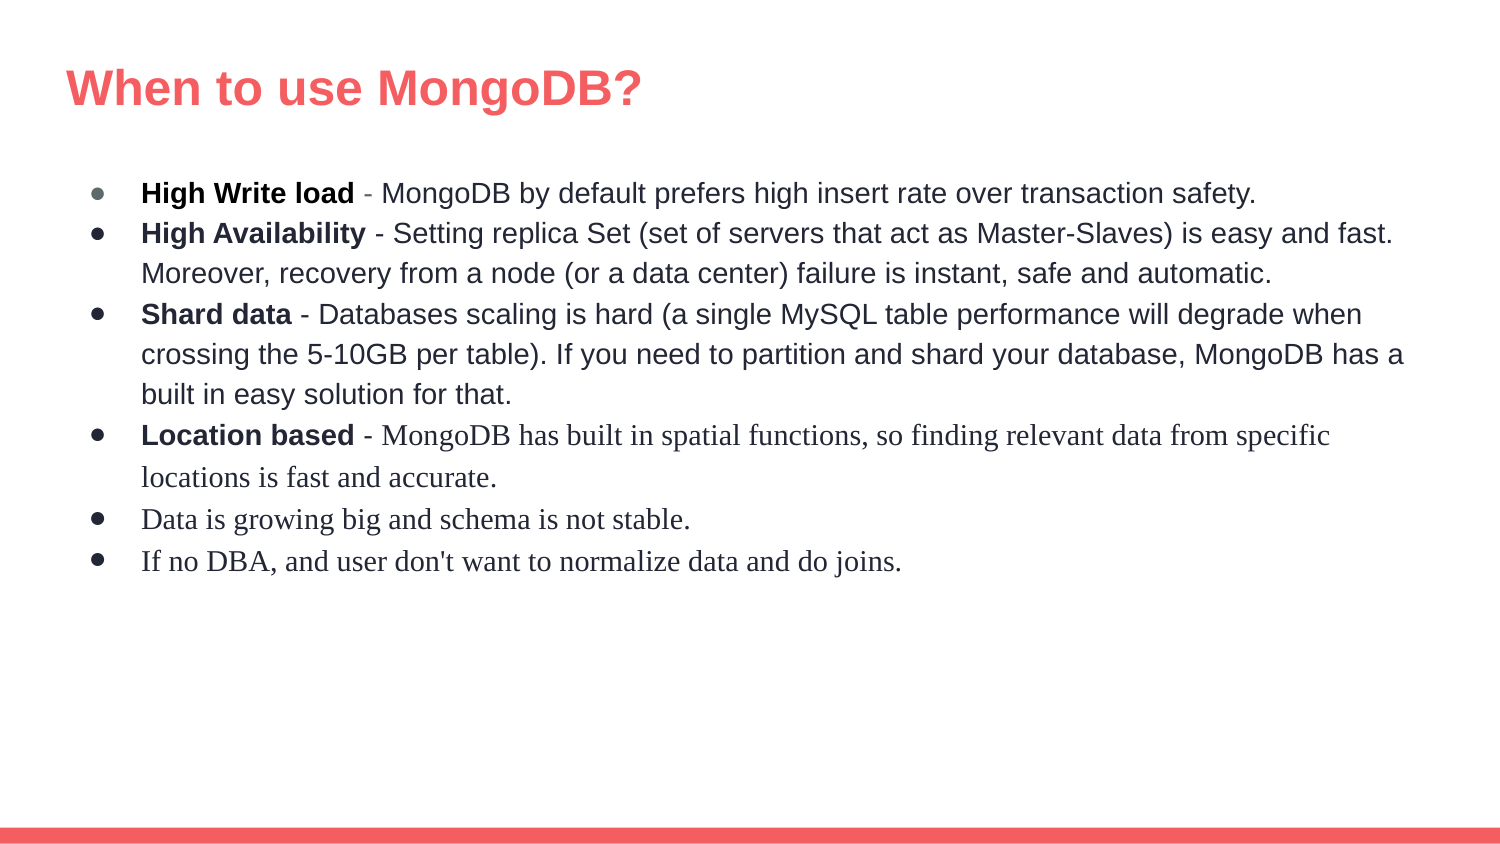

# When to use MongoDB?
High Write load - MongoDB by default prefers high insert rate over transaction safety.
High Availability - Setting replica Set (set of servers that act as Master-Slaves) is easy and fast. Moreover, recovery from a node (or a data center) failure is instant, safe and automatic.
Shard data - Databases scaling is hard (a single MySQL table performance will degrade when crossing the 5-10GB per table). If you need to partition and shard your database, MongoDB has a built in easy solution for that.
Location based - MongoDB has built in spatial functions, so finding relevant data from specific locations is fast and accurate.
Data is growing big and schema is not stable.
If no DBA, and user don't want to normalize data and do joins.